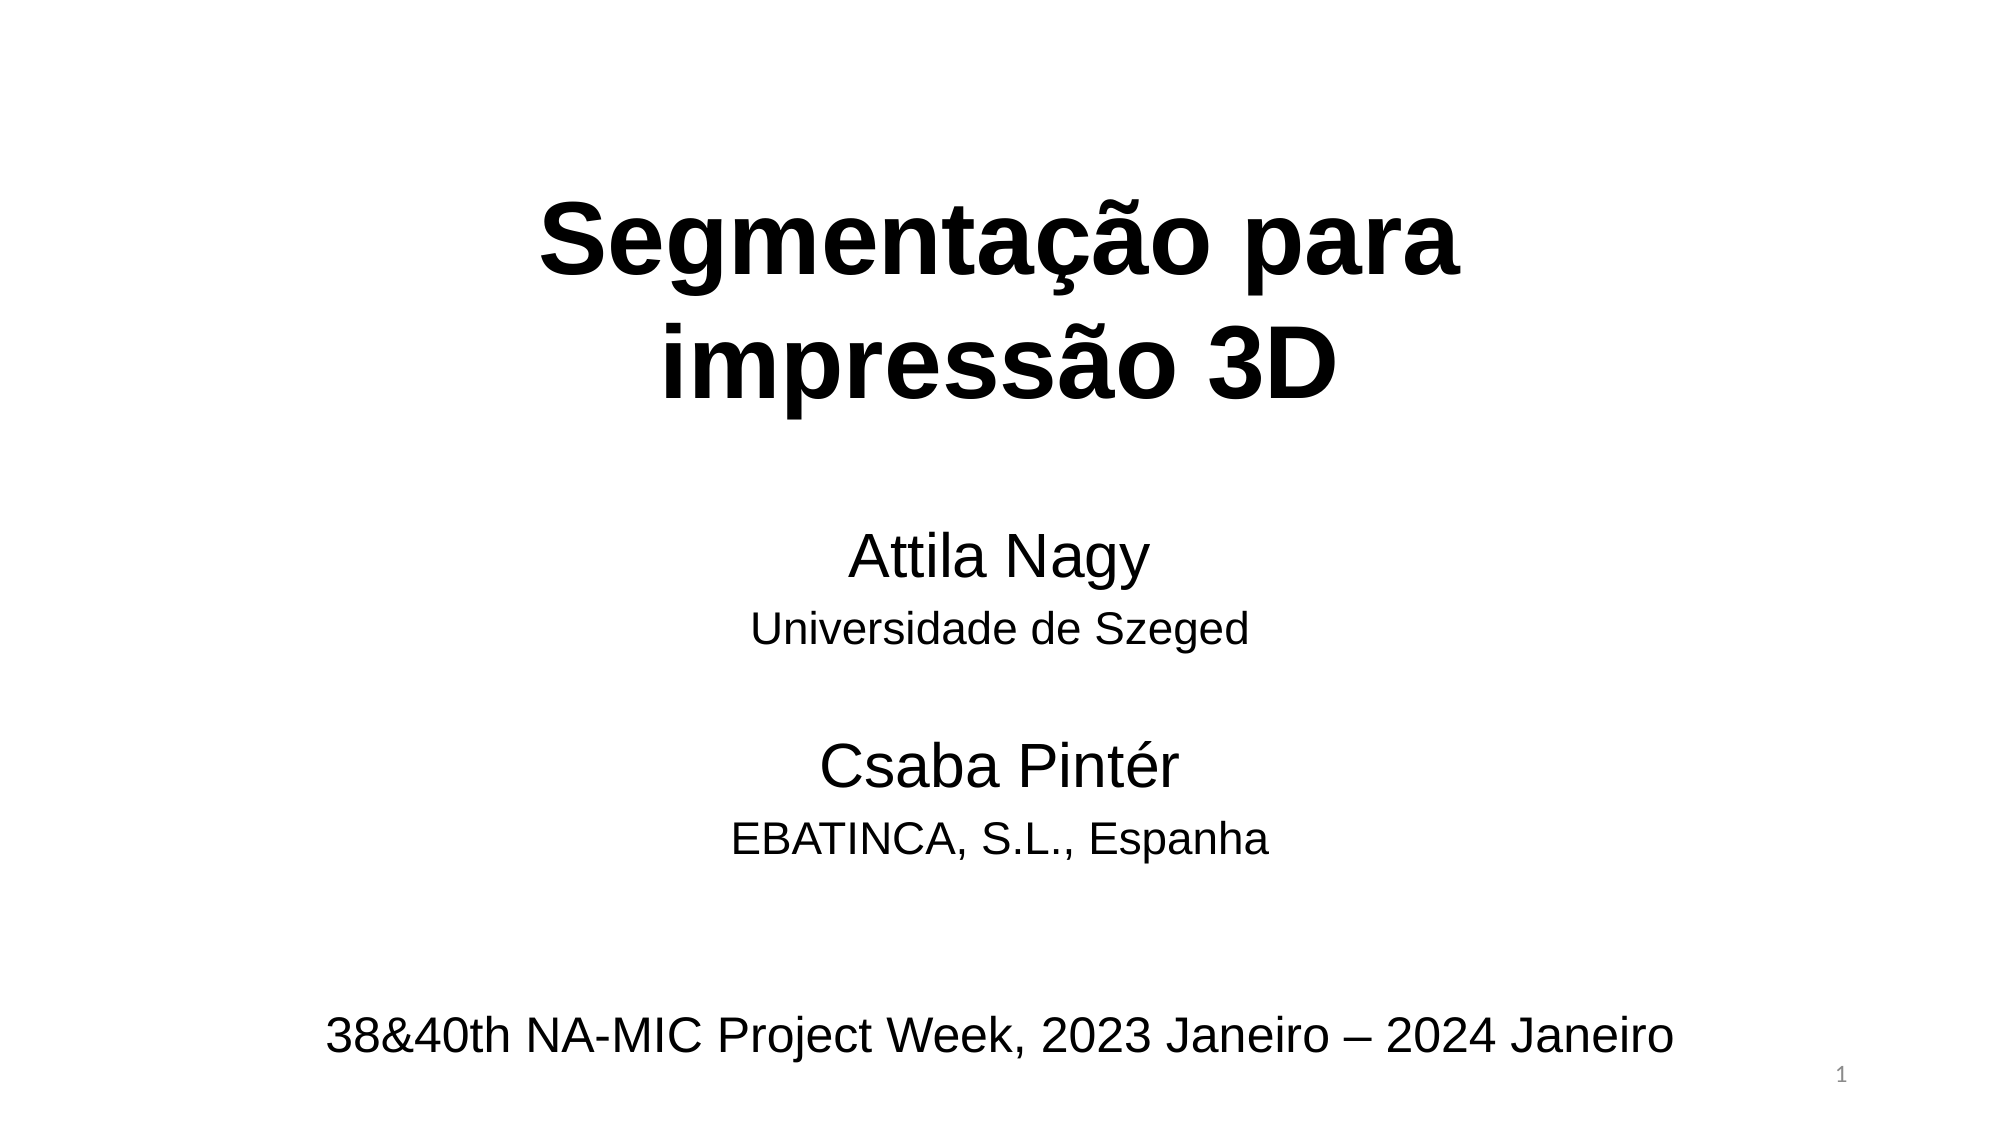

# Segmentação para impressão 3D
Attila Nagy
Universidade de Szeged

Csaba Pintér
EBATINCA, S.L., Espanha

38&40th NA-MIC Project Week, 2023 Janeiro – 2024 Janeiro

1